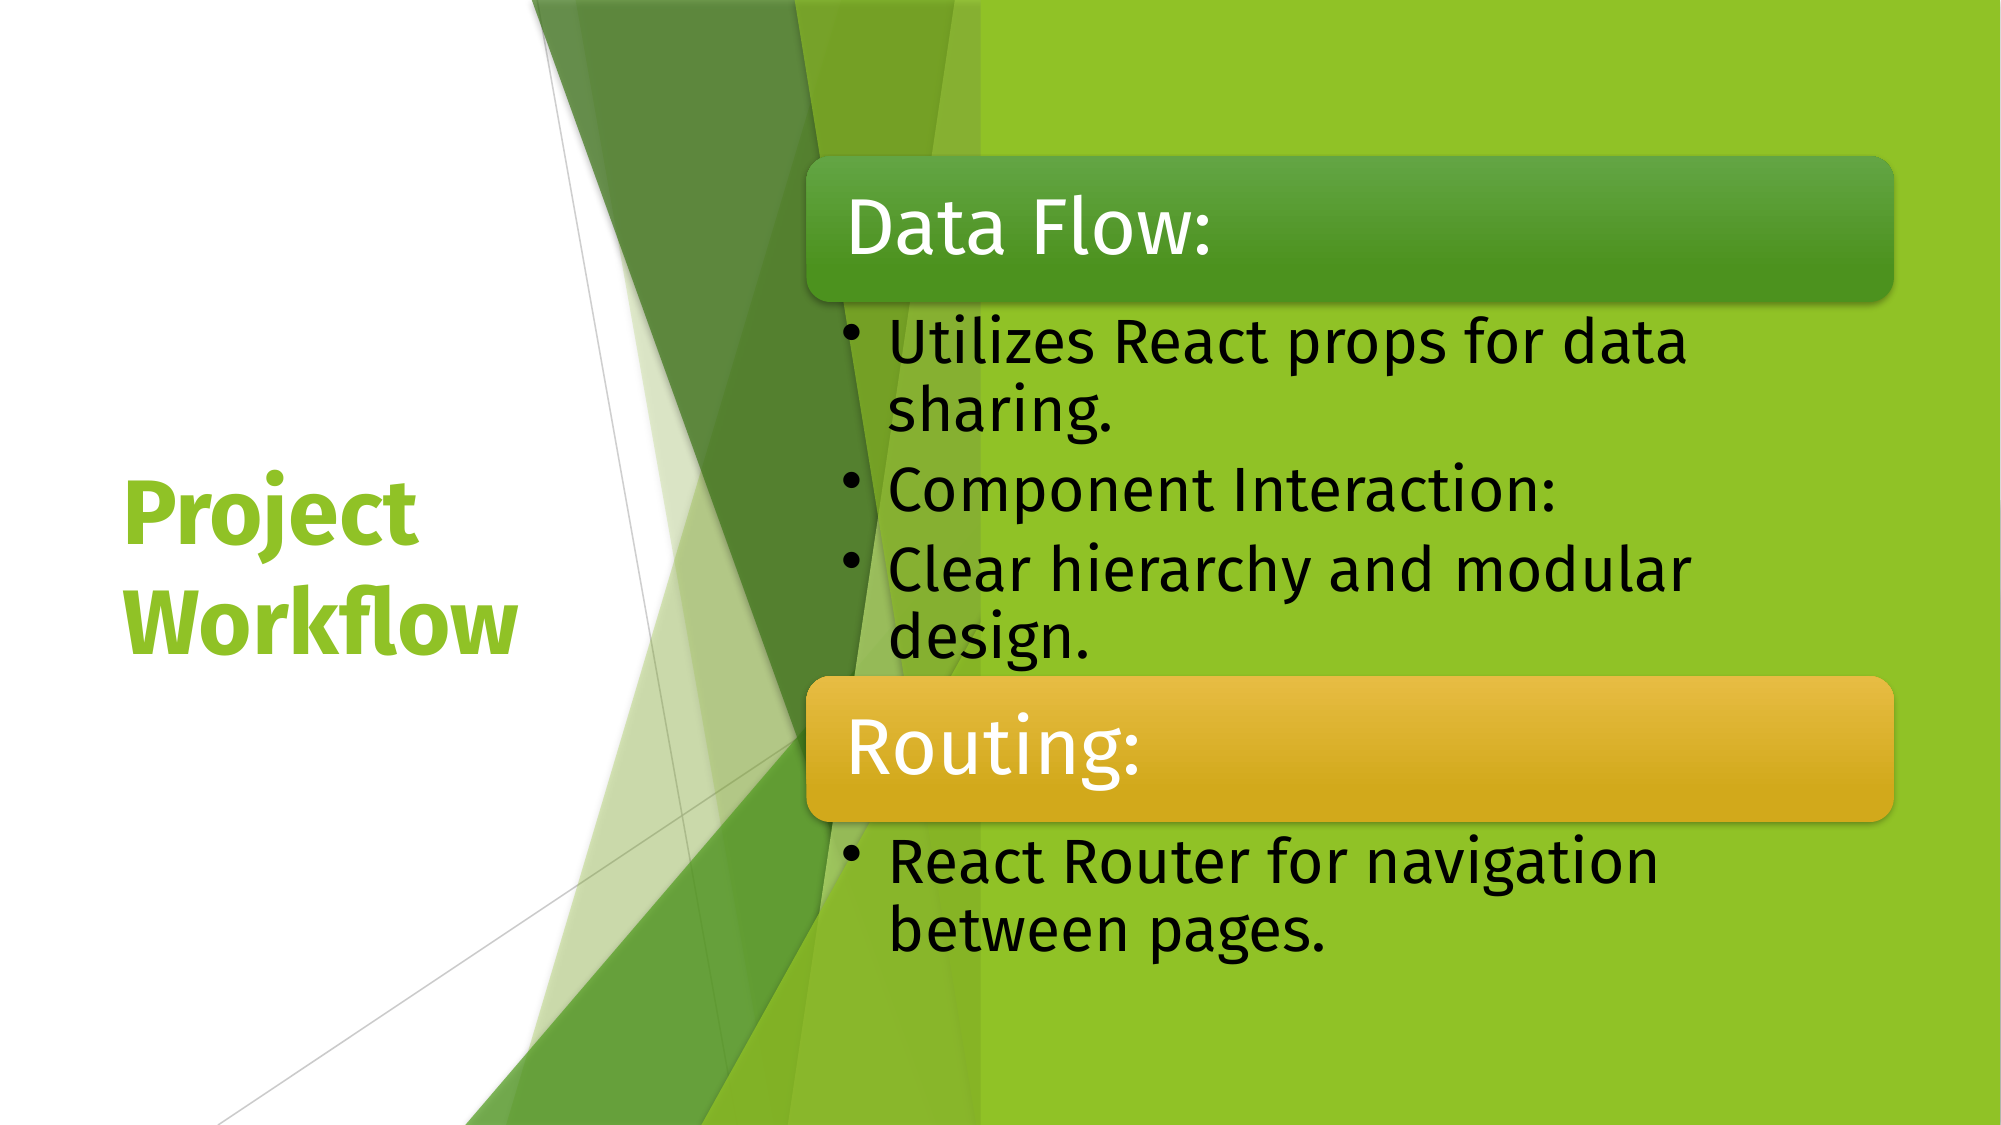

Data Flow:
Utilizes React props for data sharing.
Component Interaction:
Clear hierarchy and modular design.
Routing:
React Router for navigation between pages.
# Project Workflow